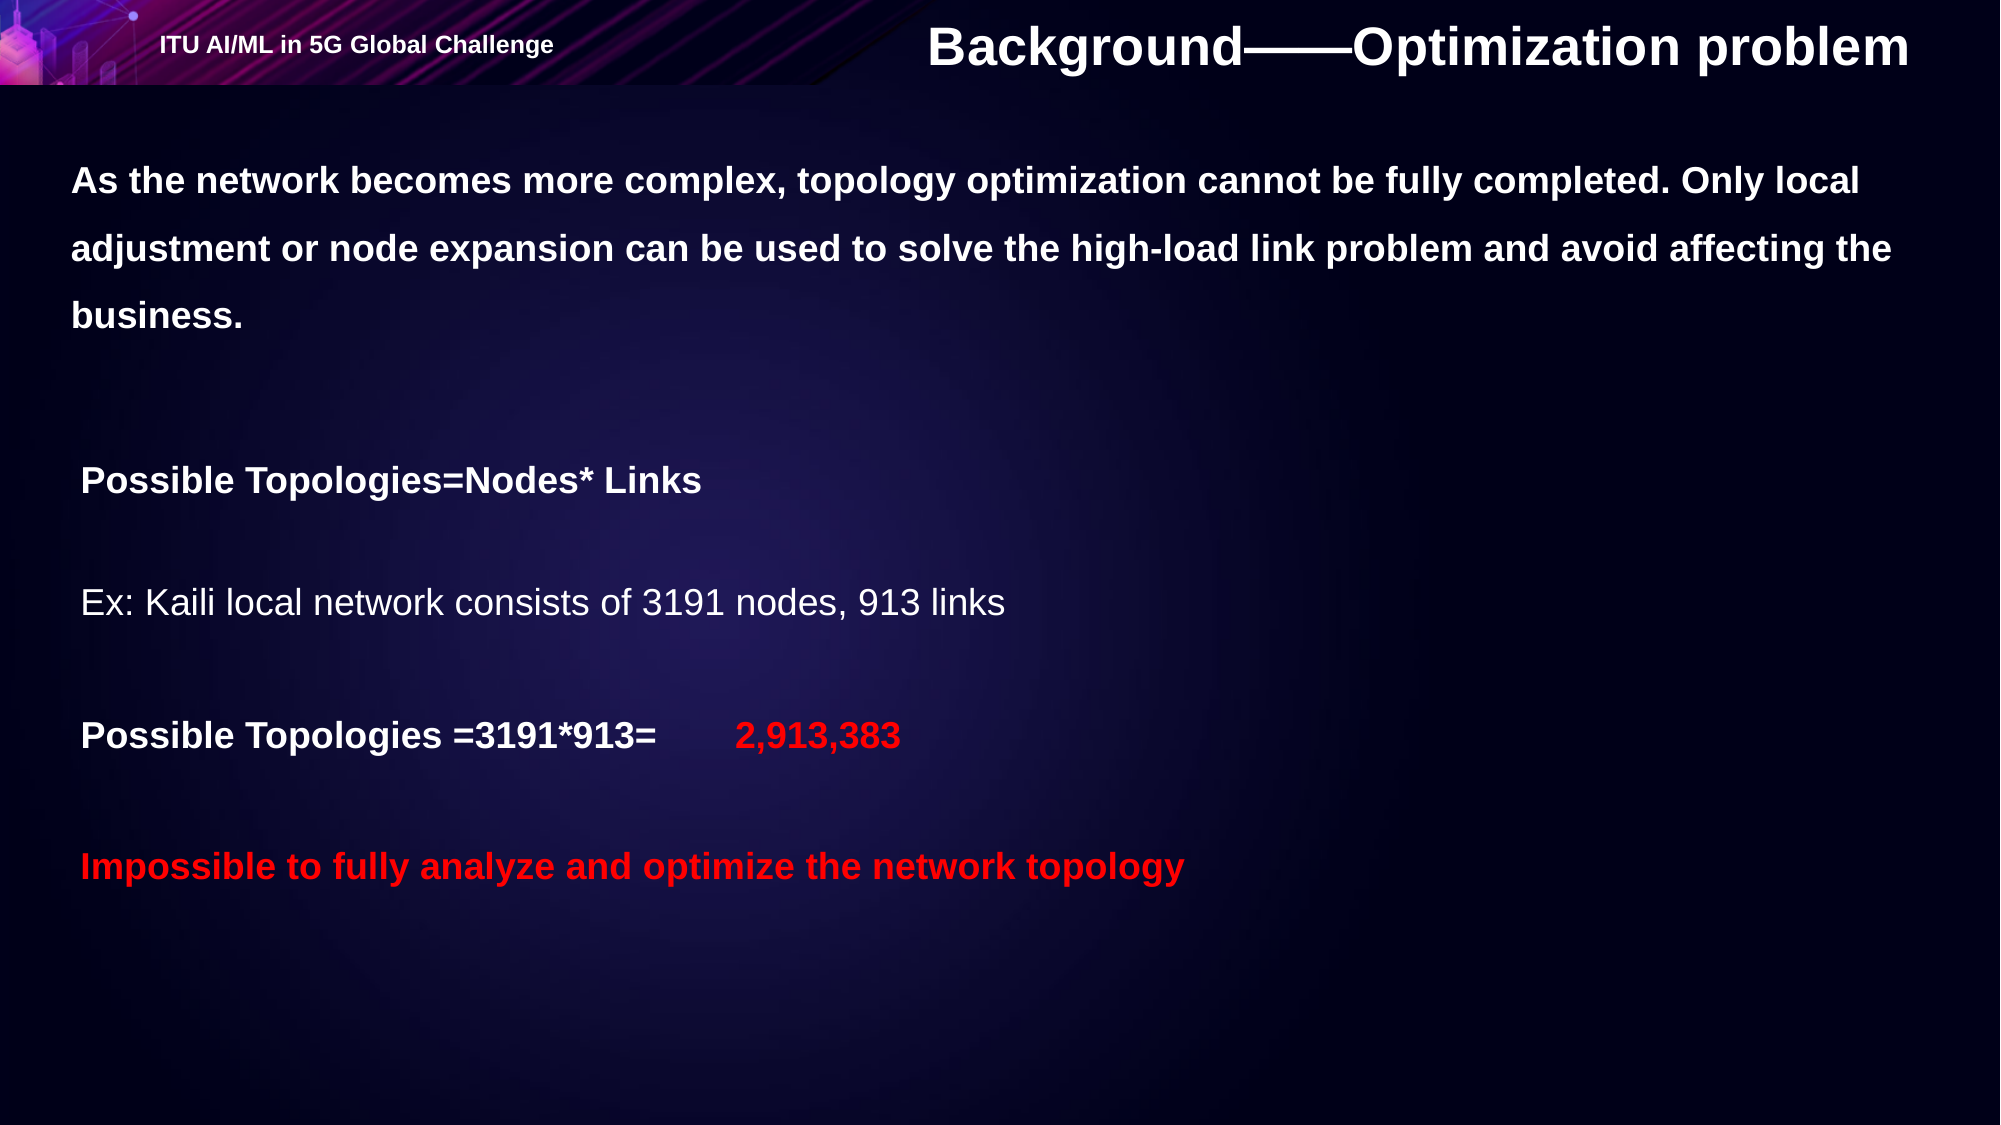

Background——Optimization problem

As the network becomes more complex, topology optimization cannot be fully completed. Only local adjustment or node expansion can be used to solve the high-load link problem and avoid affecting the business.
Possible Topologies=Nodes* Links
Ex: Kaili local network consists of 3191 nodes, 913 links
Possible Topologies =3191*913=
2,913,383
Impossible to fully analyze and optimize the network topology